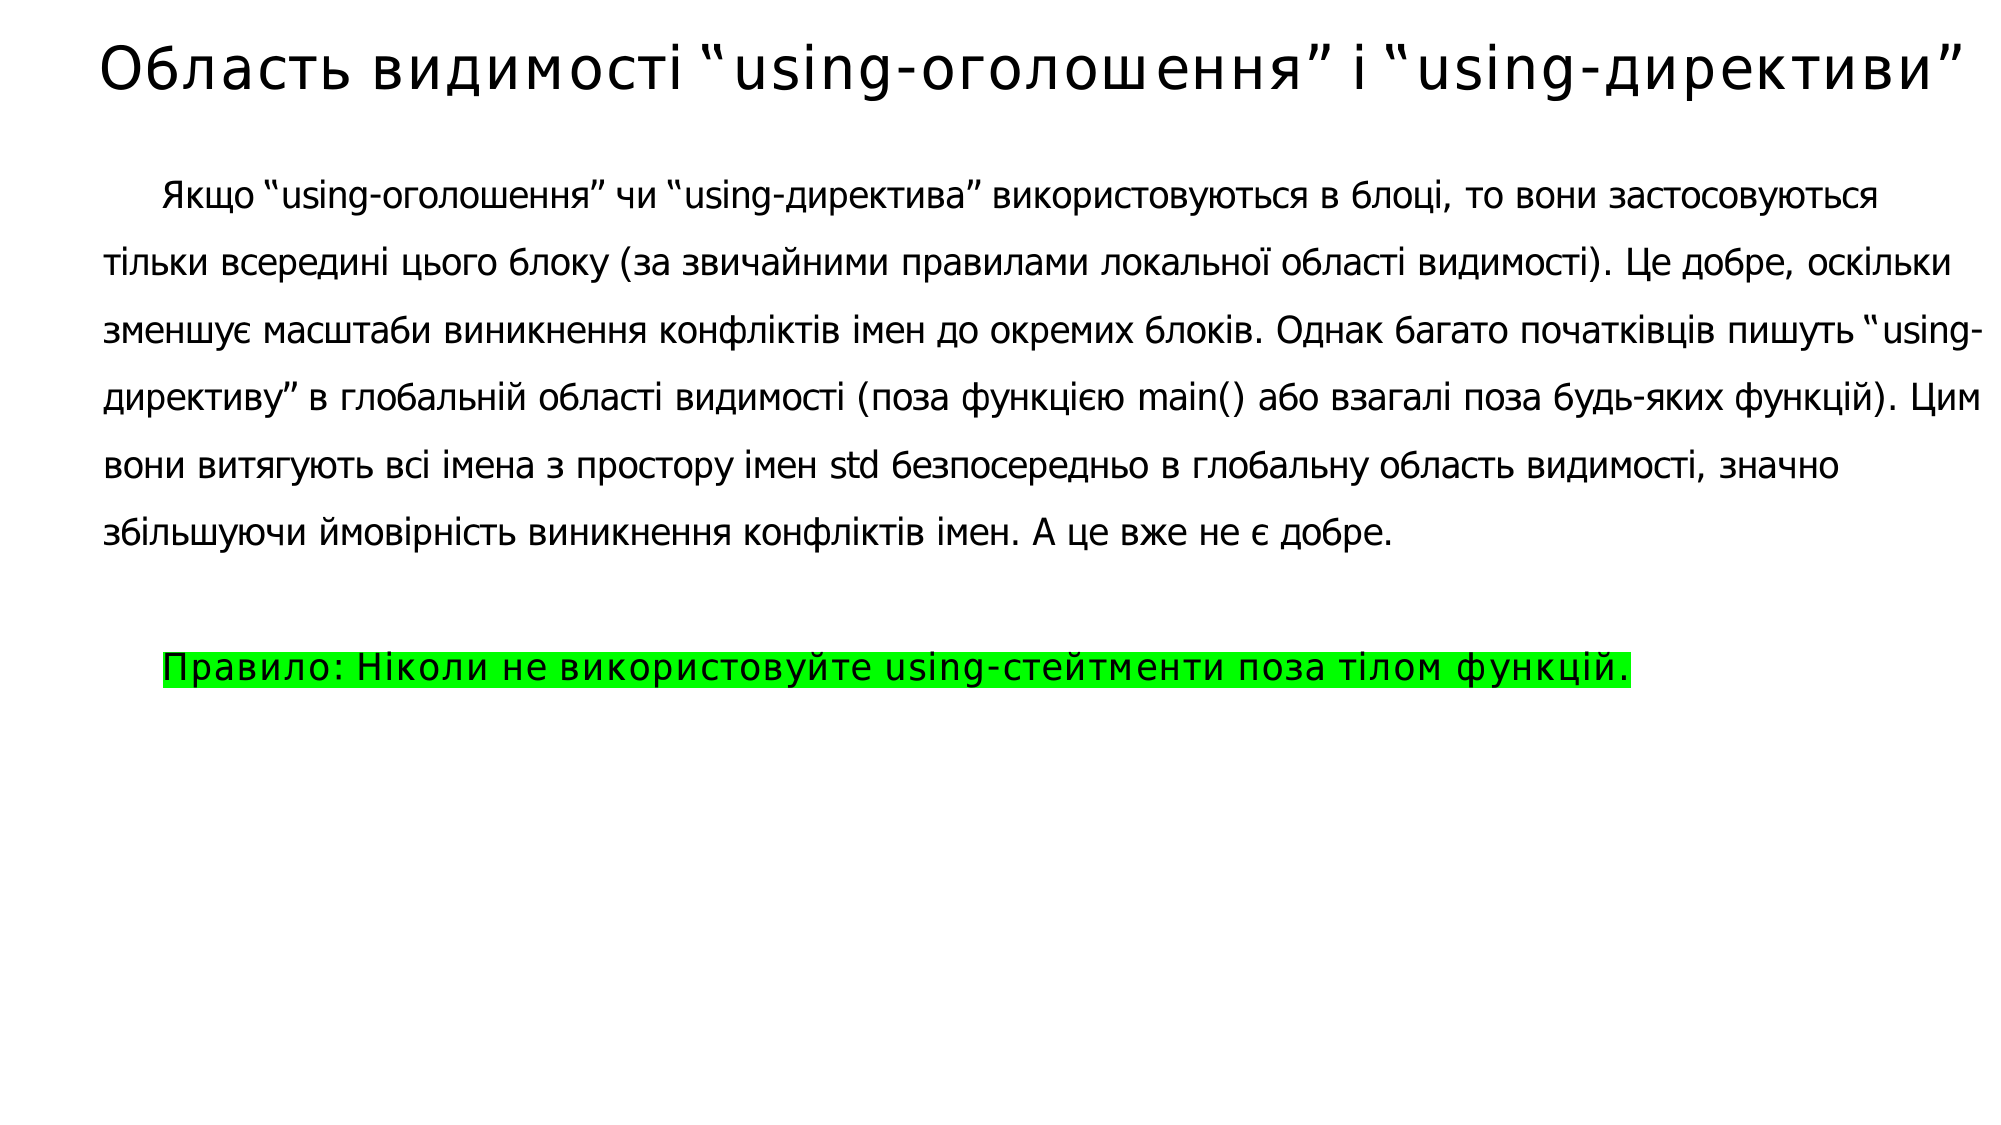

# Область видимості “using-оголошення” і “using-директиви”
Якщо “using-оголошення” чи “using-директива” використовуються в блоці, то вони застосовуються тільки всередині цього блоку (за звичайними правилами локальної області видимості). Це добре, оскільки зменшує масштаби виникнення конфліктів імен до окремих блоків. Однак багато початківців пишуть “using-директиву” в глобальній області видимості (поза функцією main() або взагалі поза будь-яких функцій). Цим вони витягують всі імена з простору імен std безпосередньо в глобальну область видимості, значно збільшуючи ймовірність виникнення конфліктів імен. А це вже не є добре.

Правило: Ніколи не використовуйте using-стейтменти поза тілом функцій.